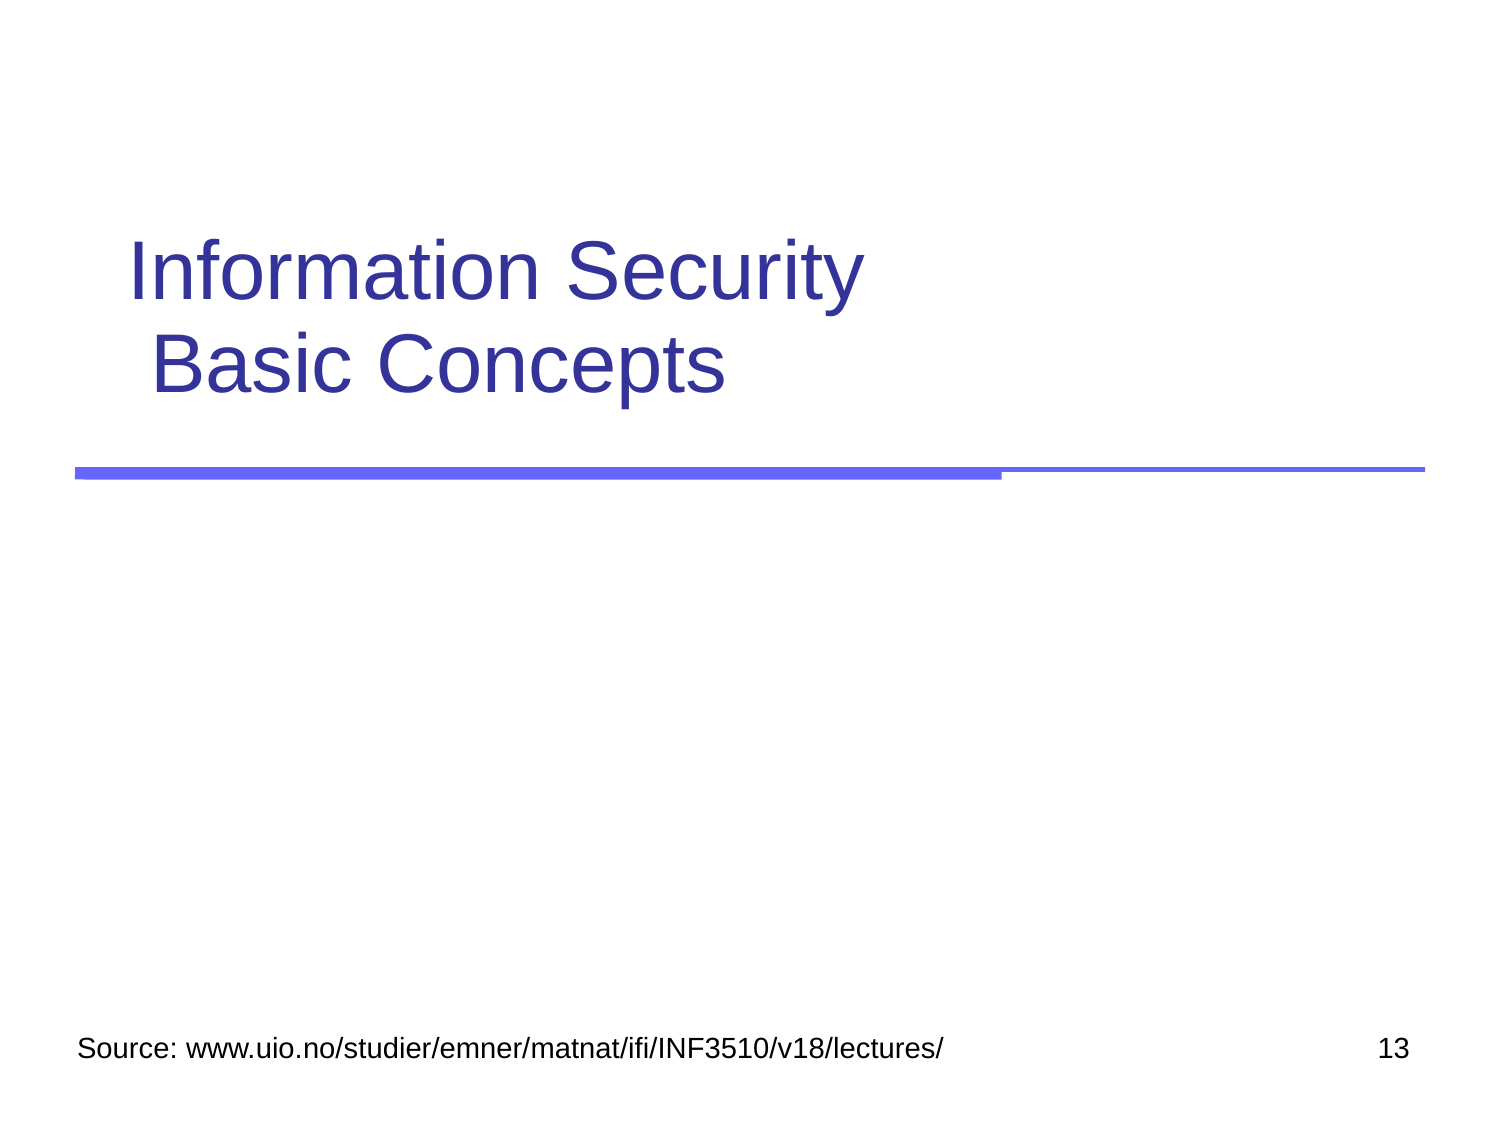

# Information Security  Basic Concepts

13
Source: www.uio.no/studier/emner/matnat/ifi/INF3510/v18/lectures/